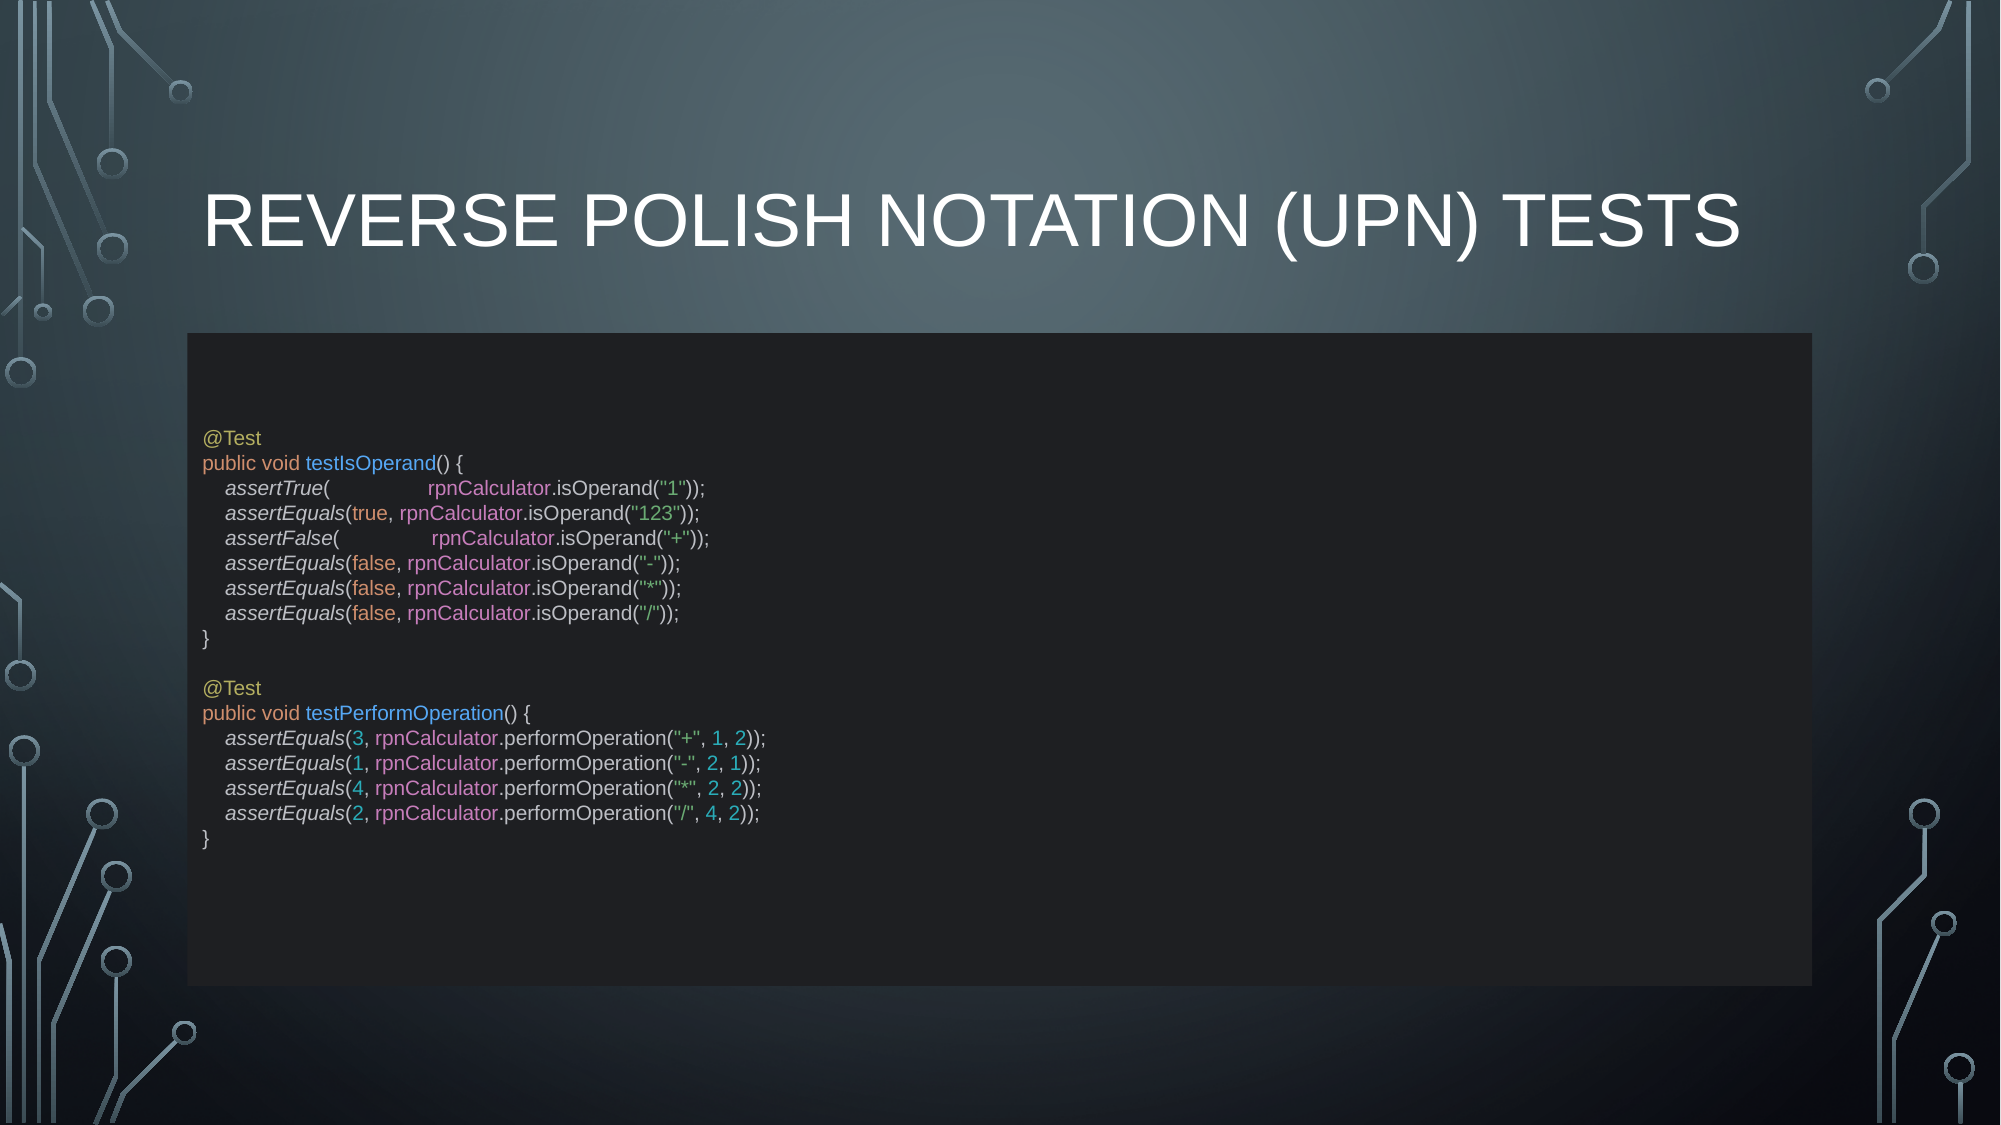

# Reverse polish notation (UPN) TEsts
Part 2
@Test
public void testIsOperand() {
    assertTrue(                 rpnCalculator.isOperand("1"));
    assertEquals(true, rpnCalculator.isOperand("123"));
    assertFalse(                rpnCalculator.isOperand("+"));
    assertEquals(false, rpnCalculator.isOperand("-"));
    assertEquals(false, rpnCalculator.isOperand("*"));
    assertEquals(false, rpnCalculator.isOperand("/"));
}
@Test
public void testPerformOperation() {
    assertEquals(3, rpnCalculator.performOperation("+", 1, 2));
    assertEquals(1, rpnCalculator.performOperation("-", 2, 1));
    assertEquals(4, rpnCalculator.performOperation("*", 2, 2));
    assertEquals(2, rpnCalculator.performOperation("/", 4, 2));
}